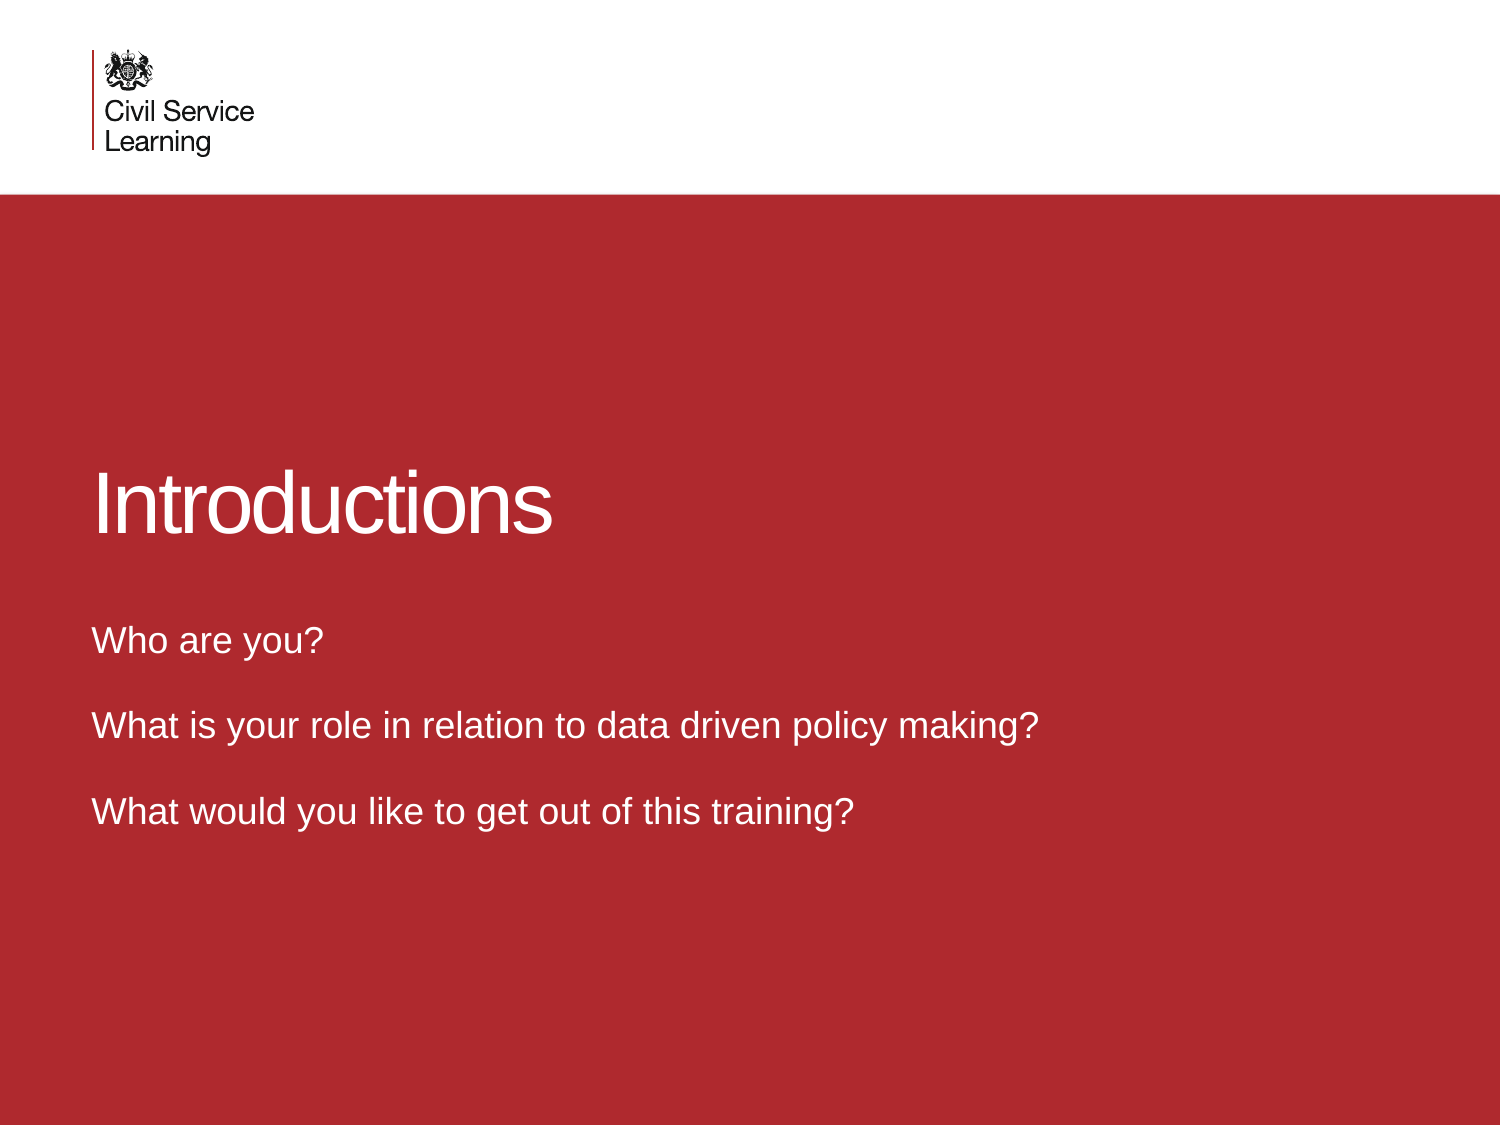

NOTE; CSL should be the only logo on the cover page
# Introductions

Who are you?

What is your role in relation to data driven policy making?

What would you like to get out of this training?